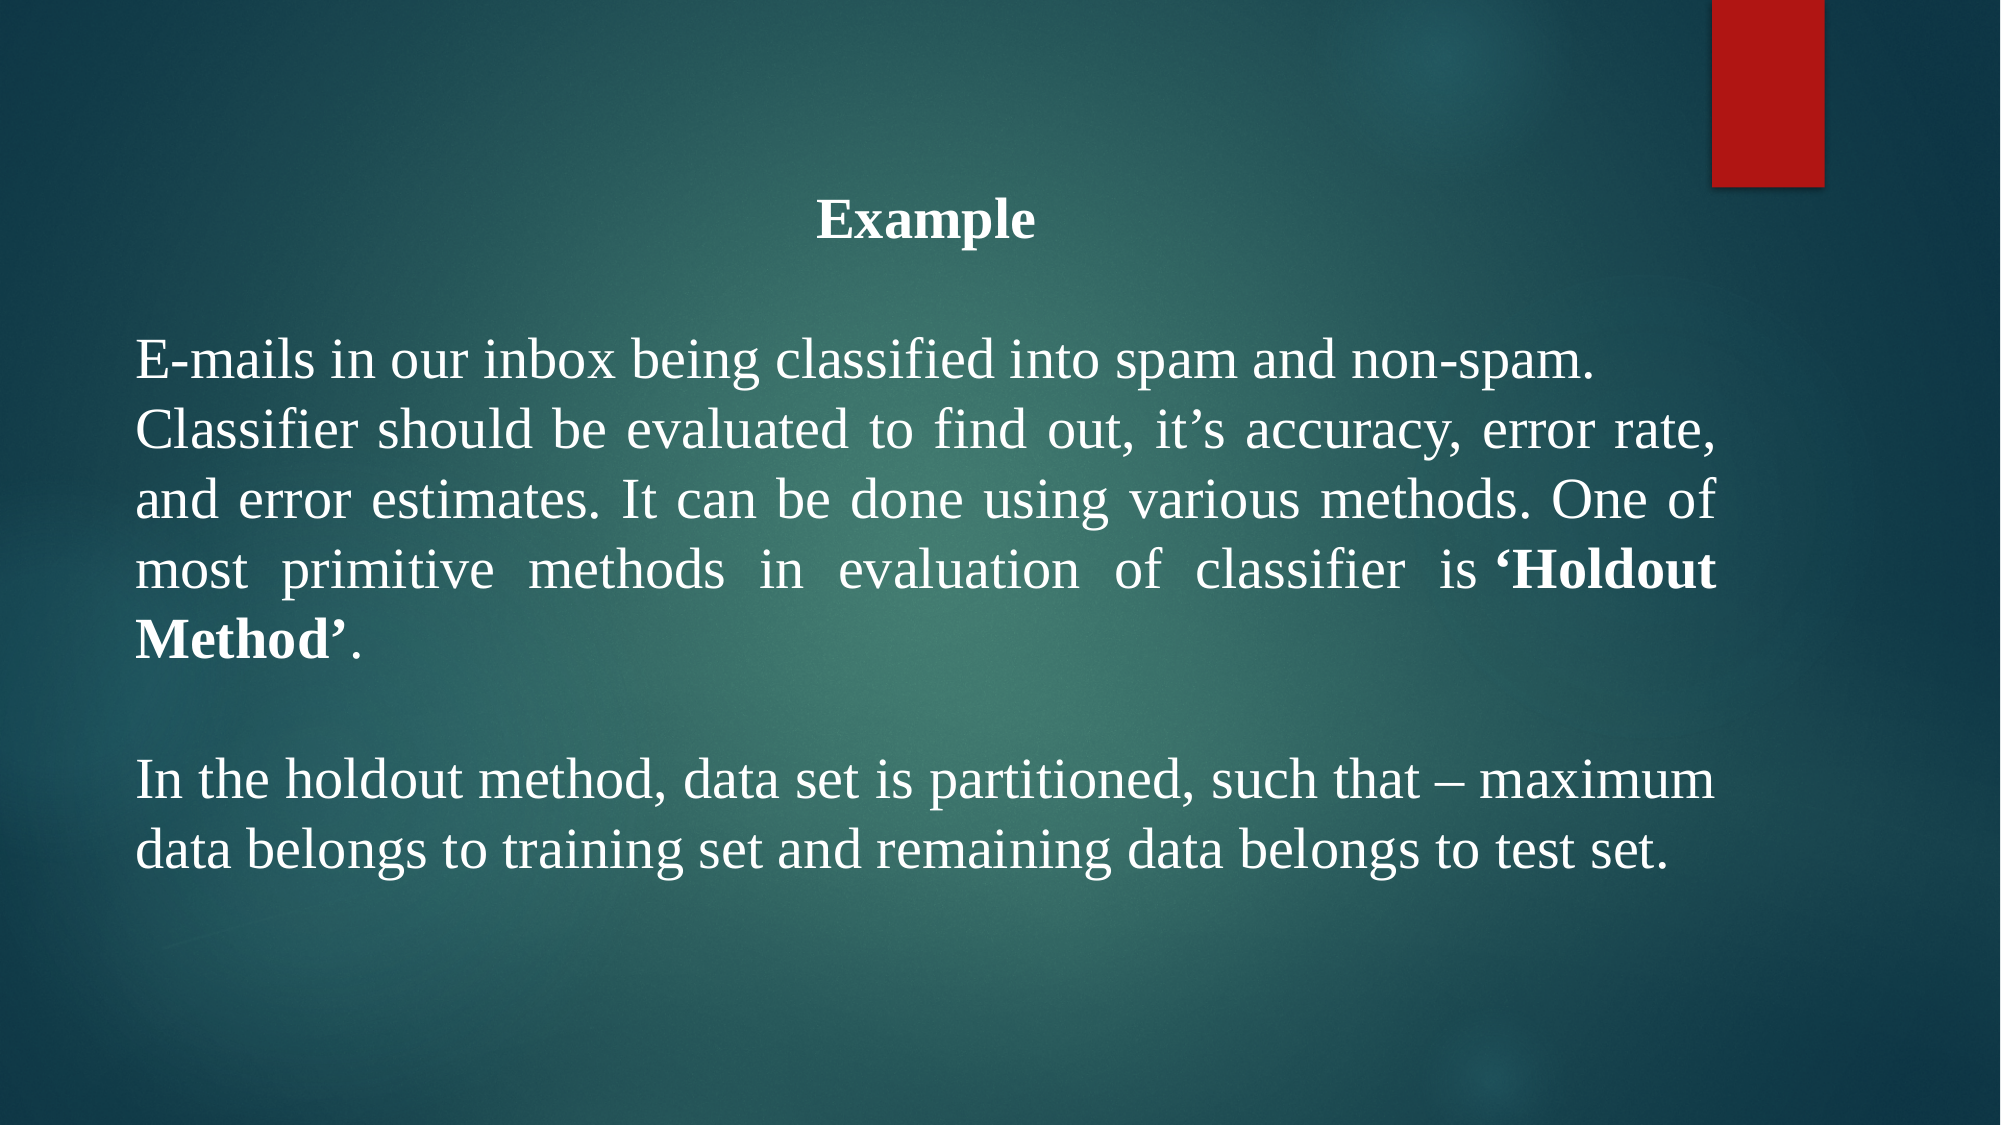

Example
E-mails in our inbox being classified into spam and non-spam.
Classifier should be evaluated to find out, it’s accuracy, error rate, and error estimates. It can be done using various methods. One of most primitive methods in evaluation of classifier is ‘Holdout Method’.

In the holdout method, data set is partitioned, such that – maximum data belongs to training set and remaining data belongs to test set.